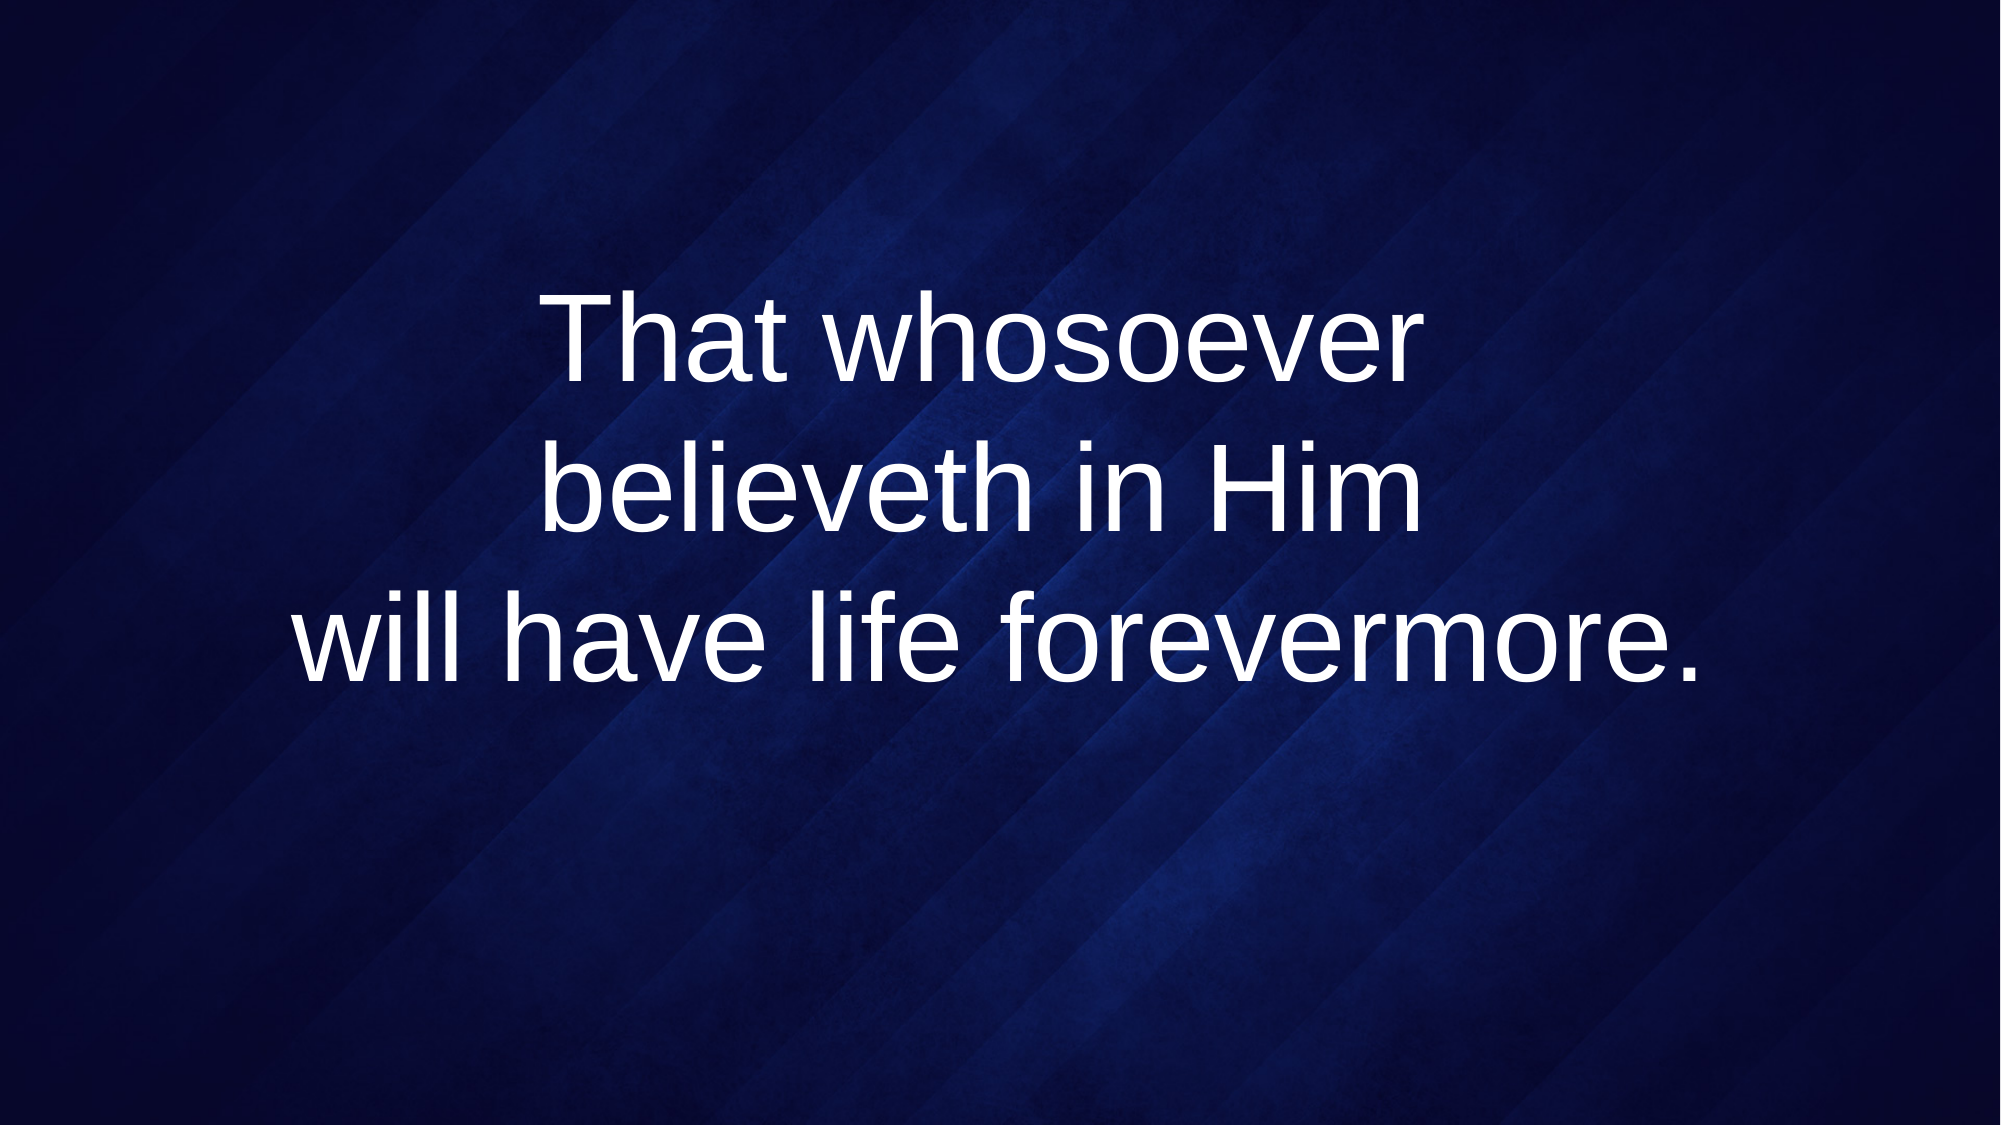

# That whosoever believeth in Him will have life forevermore.